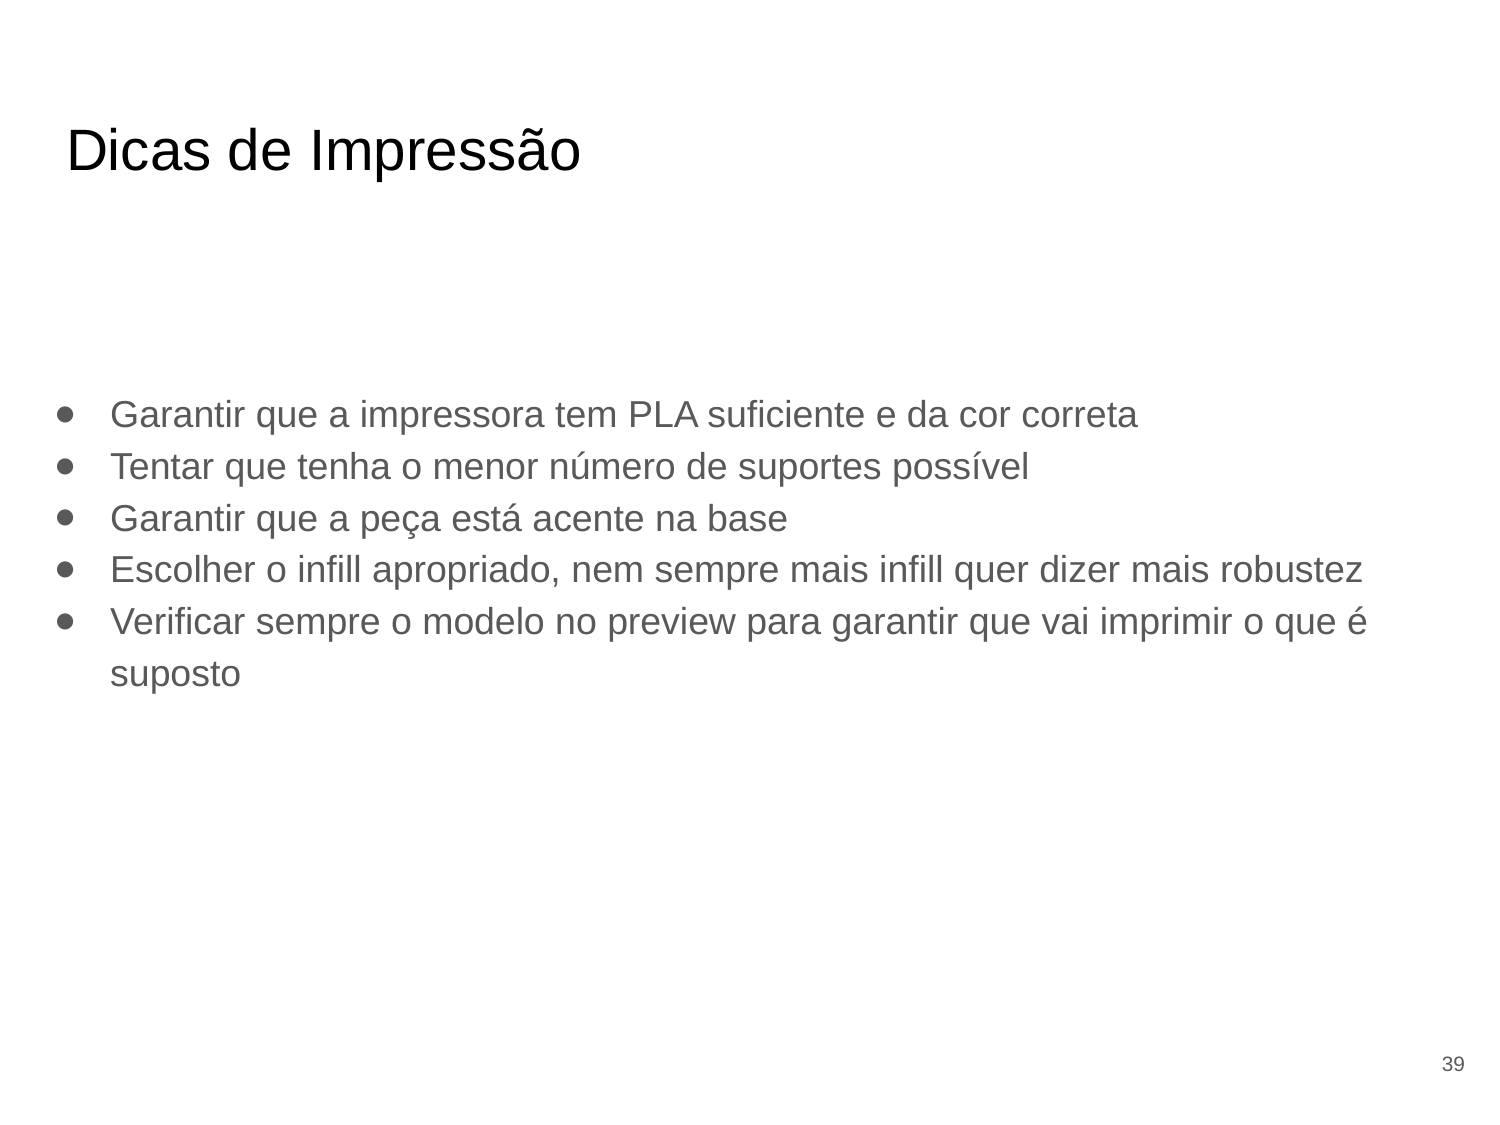

# Dicas de Impressão
Garantir que a impressora tem PLA suficiente e da cor correta
Tentar que tenha o menor número de suportes possível
Garantir que a peça está acente na base
Escolher o infill apropriado, nem sempre mais infill quer dizer mais robustez
Verificar sempre o modelo no preview para garantir que vai imprimir o que é suposto

39